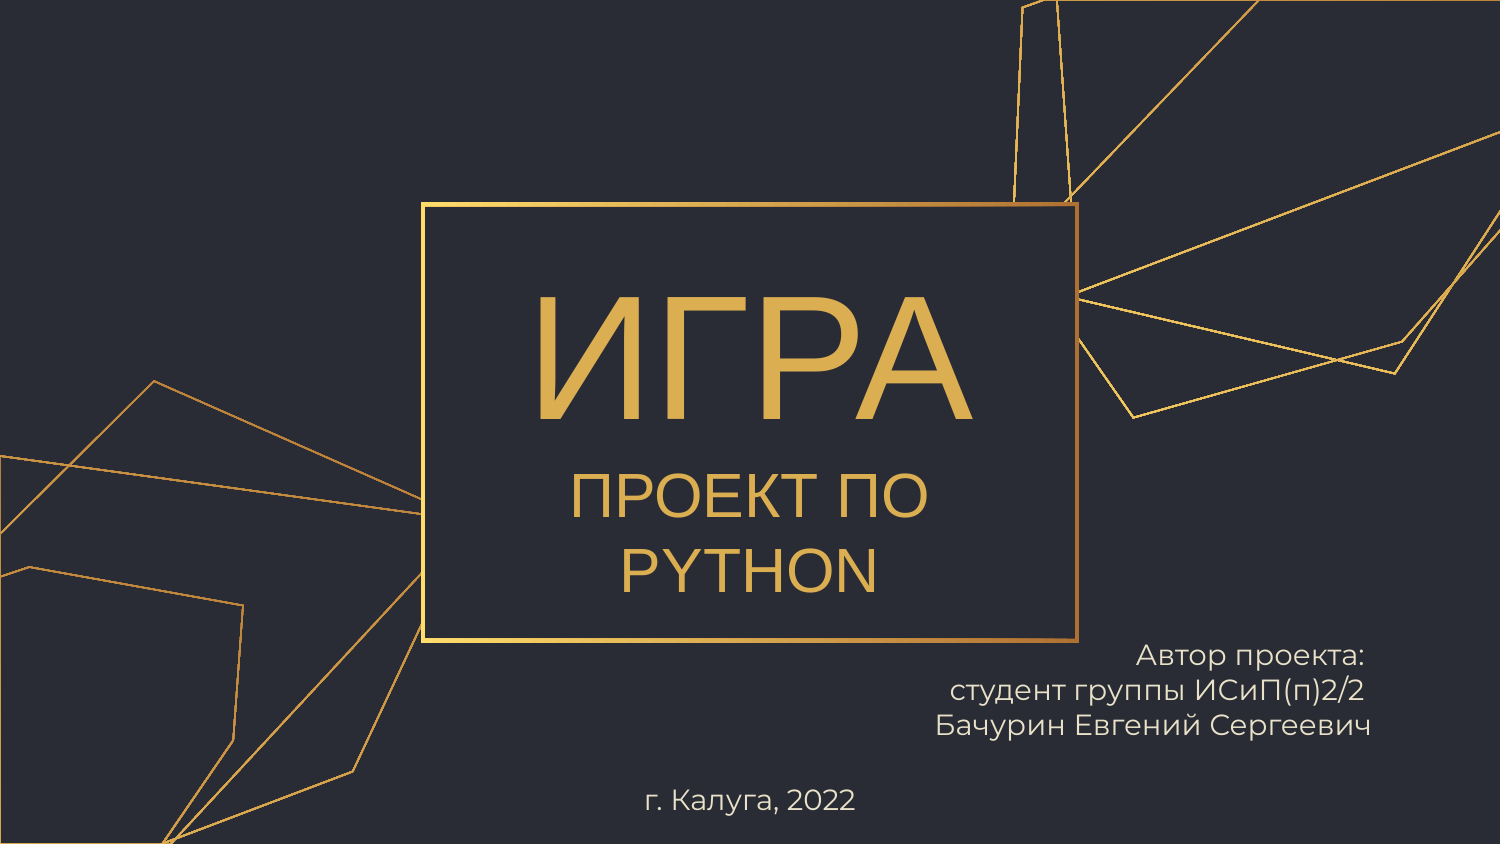

# ИГРА ПРОЕКТ ПО PYTHON
Автор проекта:
студент группы ИСиП(п)2/2
Бачурин Евгений Сергеевич
г. Калуга, 2022